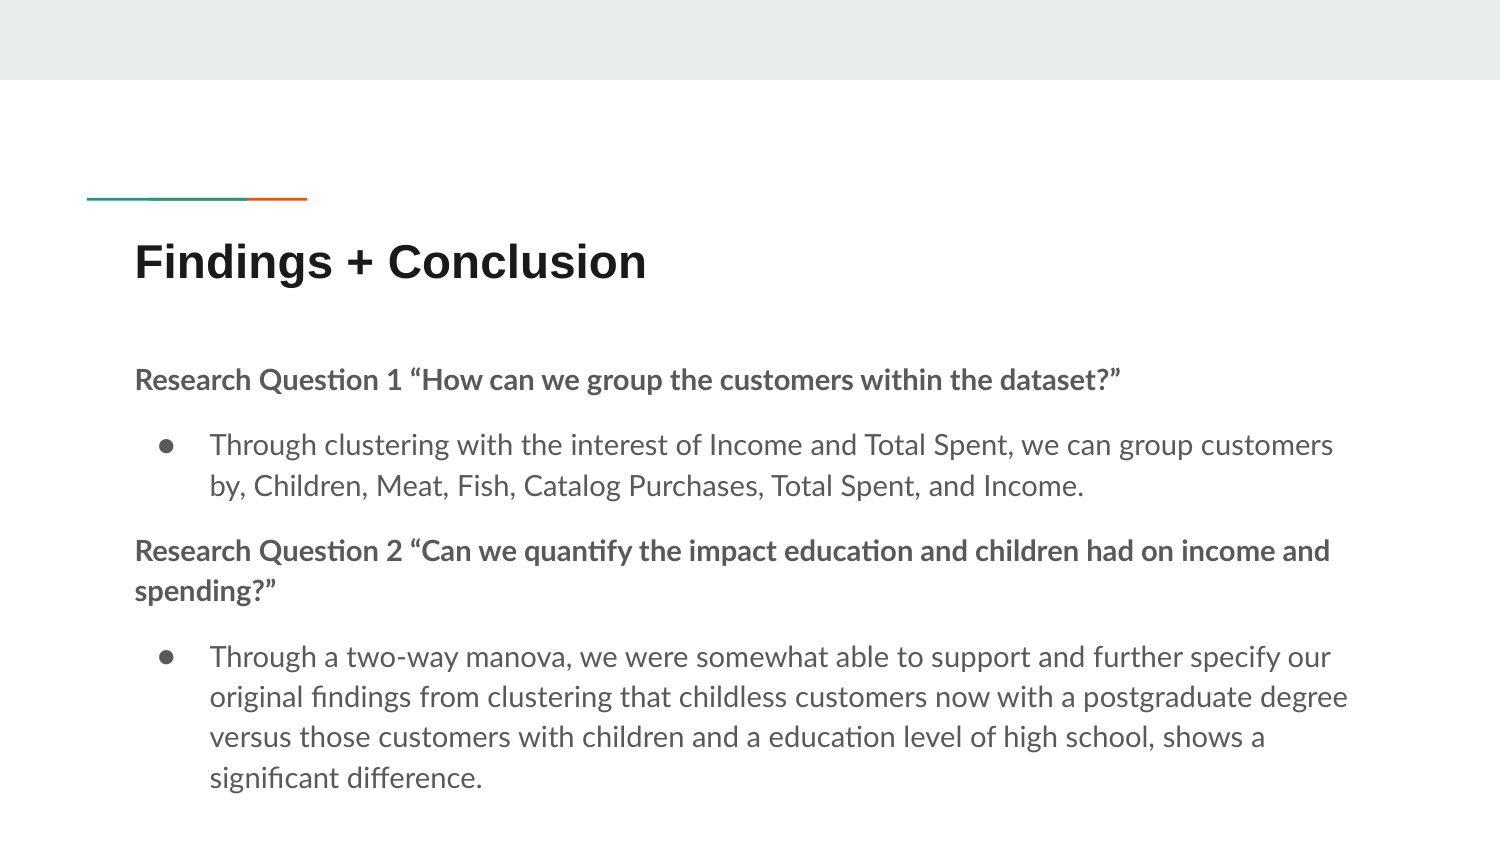

# Findings + Conclusion
Research Question 1 “How can we group the customers within the dataset?”
Through clustering with the interest of Income and Total Spent, we can group customers by, Children, Meat, Fish, Catalog Purchases, Total Spent, and Income.
Research Question 2 “Can we quantify the impact education and children had on income and spending?”
Through a two-way manova, we were somewhat able to support and further specify our original findings from clustering that childless customers now with a postgraduate degree versus those customers with children and a education level of high school, shows a significant difference.